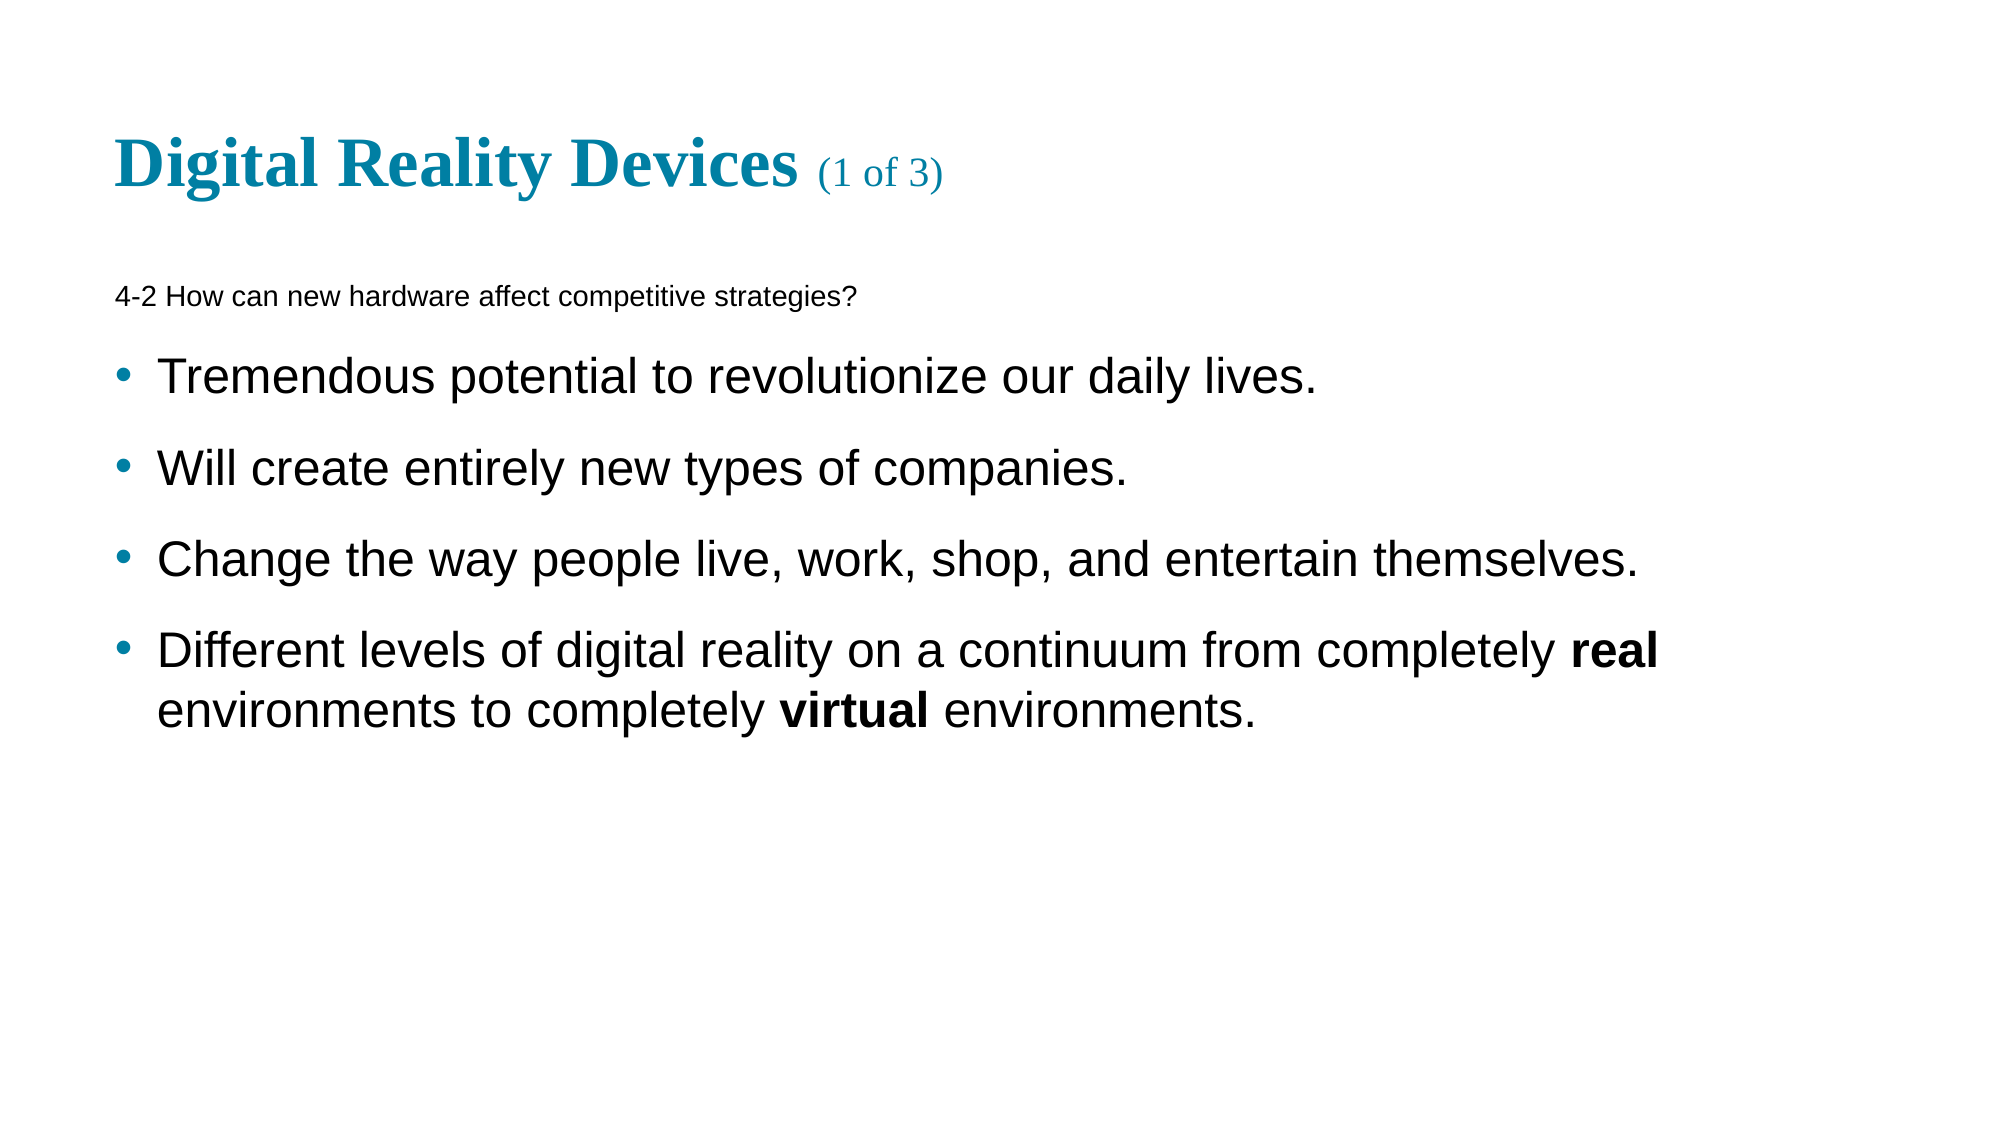

# Digital Reality Devices (1 of 3)
4-2 How can new hardware affect competitive strategies?
Tremendous potential to revolutionize our daily lives.
Will create entirely new types of companies.
Change the way people live, work, shop, and entertain themselves.
Different levels of digital reality on a continuum from completely real environments to completely virtual environments.